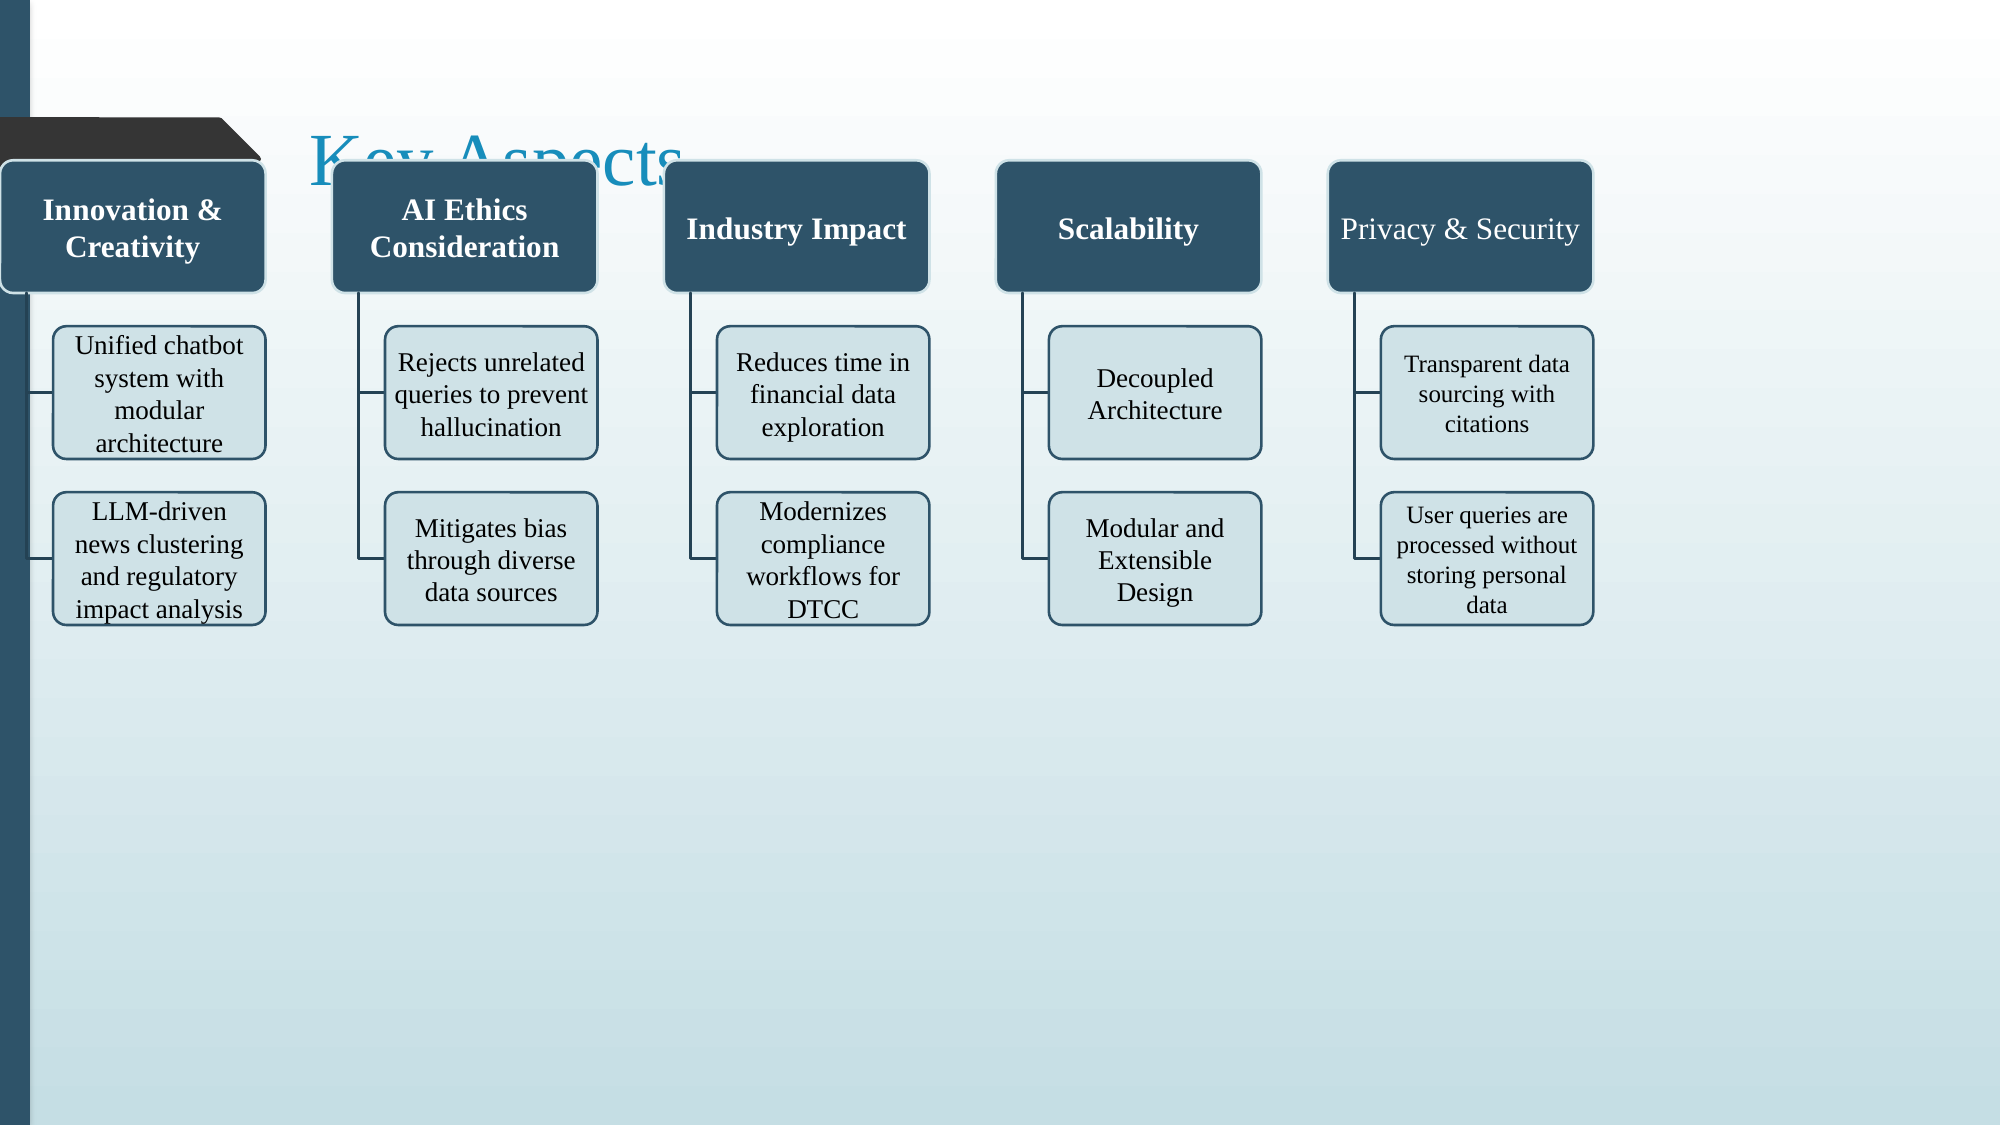

# Key Aspects

Innovation & Creativity
Unified chatbot system with modular architecture
LLM-driven news clustering and regulatory impact analysis
AI Ethics Consideration
Rejects unrelated queries to prevent hallucination
Mitigates bias through diverse data sources
Industry Impact
Reduces time in financial data exploration
Modernizes compliance workflows for DTCC
Scalability
Decoupled Architecture
Modular and Extensible Design
Privacy & Security
Transparent data sourcing with citations
User queries are processed without storing personal data